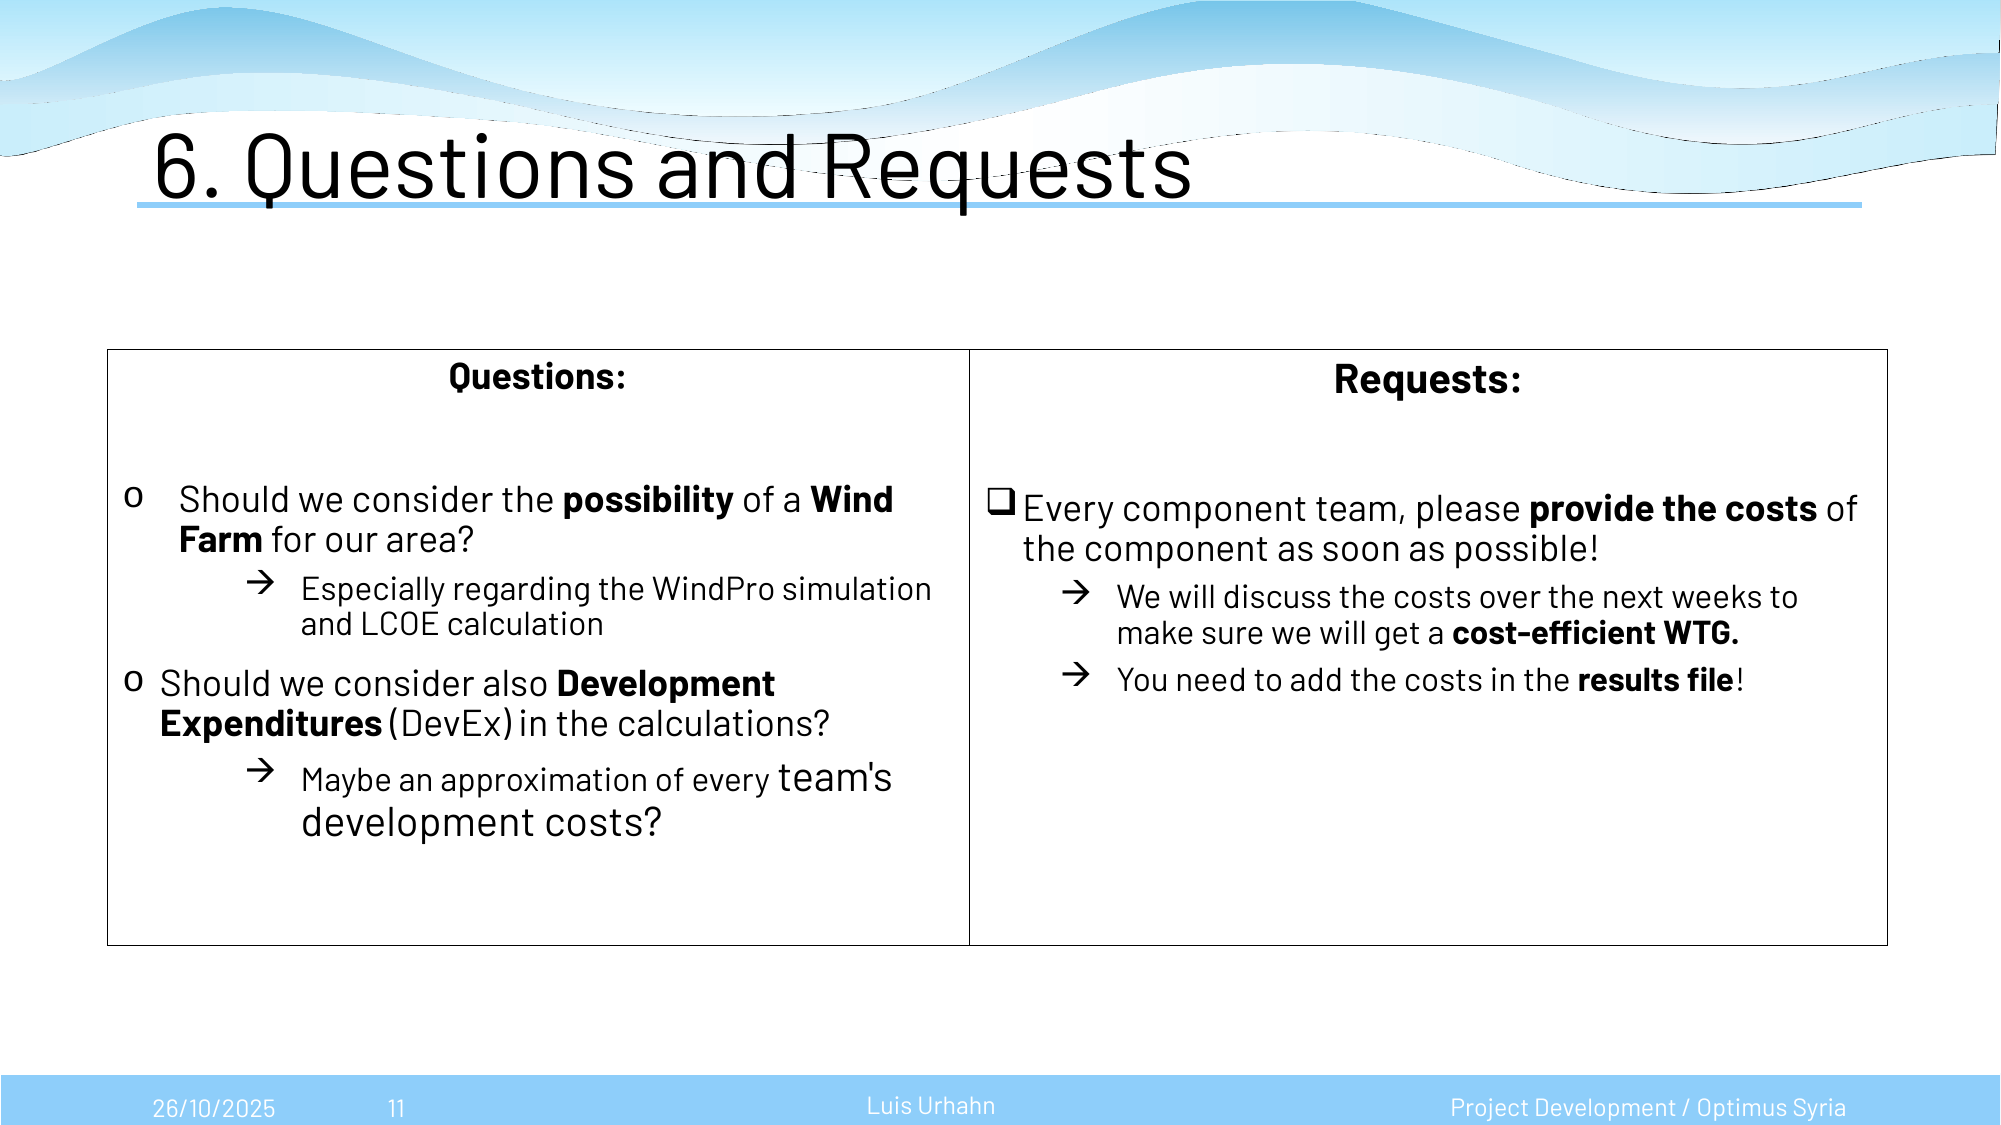

# 6. Questions and Requests
Questions:

Should we consider the possibility of a Wind Farm for our area?
Especially regarding the WindPro simulation and LCOE calculation
Should we consider also Development Expenditures (DevEx) in the calculations?
Maybe an approximation of every team's development costs?
Requests:

Every component team, please provide the costs of the component as soon as possible!
We will discuss the costs over the next weeks to make sure we will get a cost-efficient WTG.
You need to add the costs in the results file!

Luis Urhahn
Project Development / Optimus Syria
26/10/2025
11